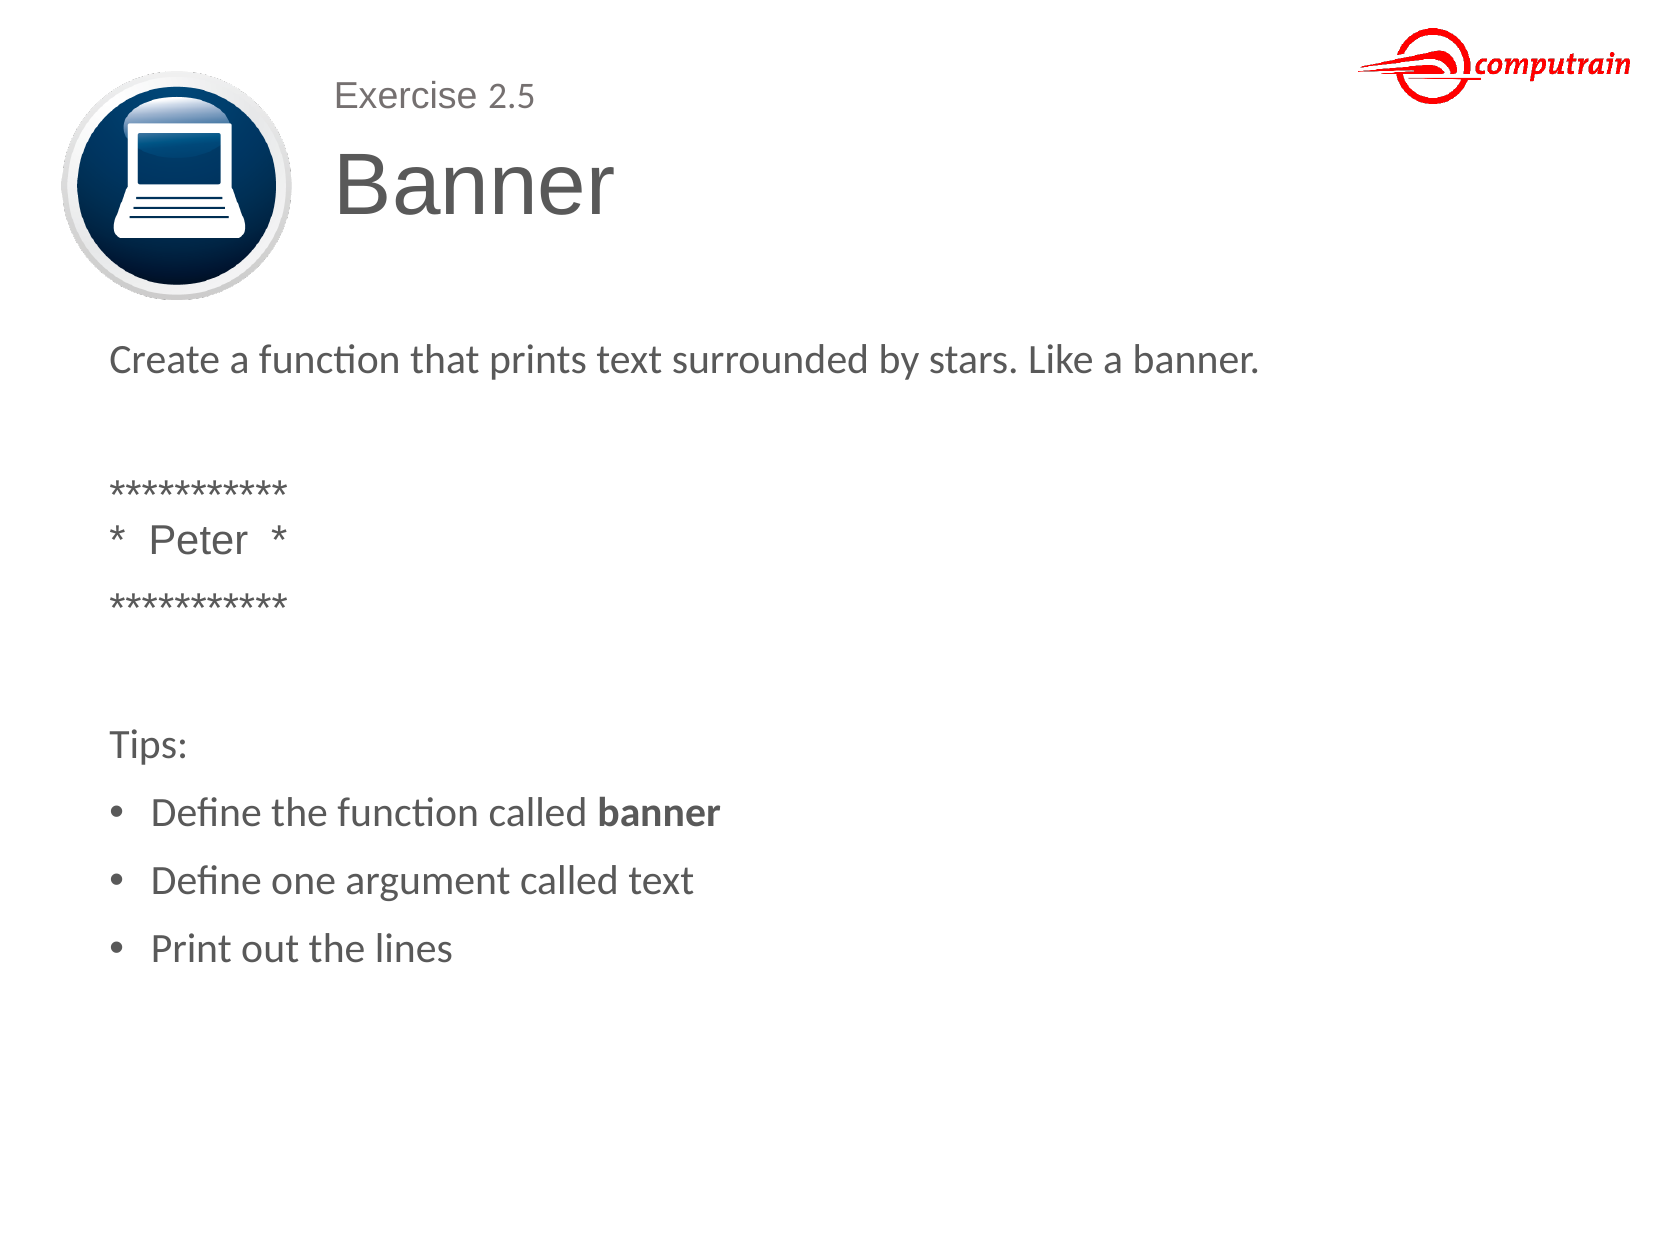

Exercise 2.5
# Banner
Create a function that prints text surrounded by stars. Like a banner.

***********
*  Peter  *
***********

Tips:
Define the function called banner
Define one argument called text
Print out the lines